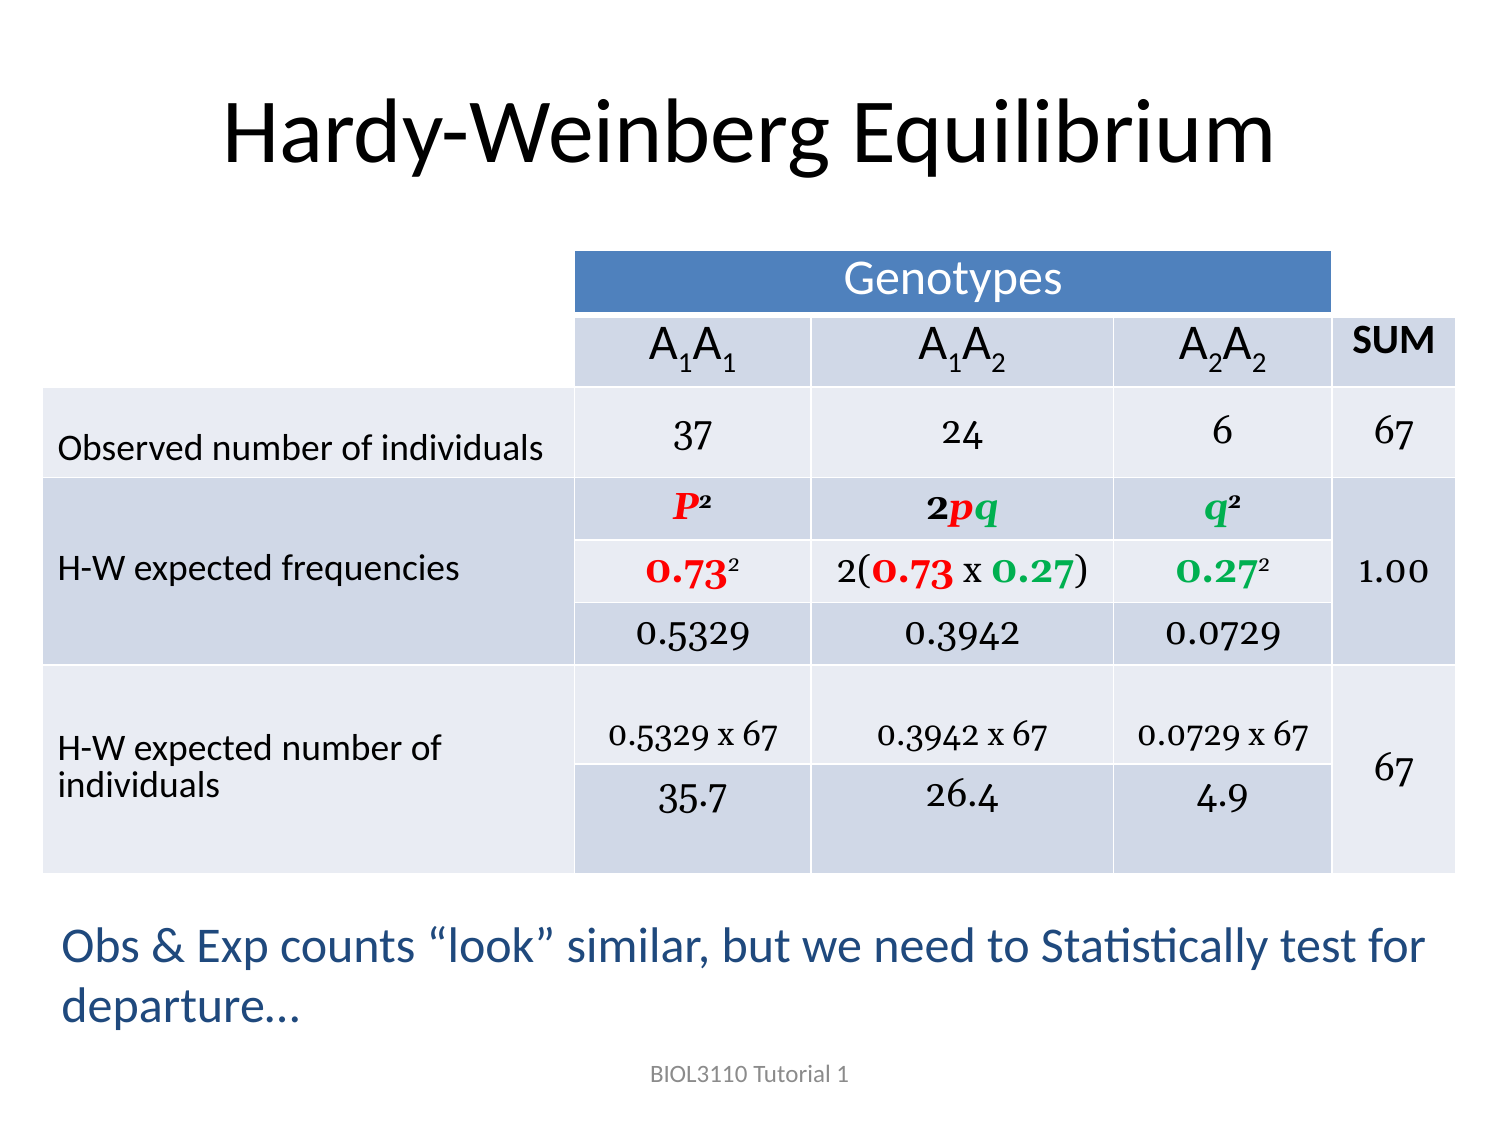

# Hardy-Weinberg Equilibrium
|  | Genotypes |  |  |  |
| --- | --- | --- | --- | --- |
|  | A1A1 | A1A2 | A2A2 | SUM |
| Observed number of individuals | 37 | 24 | 6 | 67 |
| H-W expected frequencies | P2 | 2pq | q2 | 1.00 |
|  | 0.732 | 2(0.73 x 0.27) | 0.272 |  |
|  | 0.5329 | 0.3942 | 0.0729 |  |
| H-W expected number of individuals | 0.5329 x 67 | 0.3942 x 67 | 0.0729 x 67 | 67 |
|  | 35.7 | 26.4 | 4.9 |  |
Obs & Exp counts “look” similar, but we need to Statistically test for departure…
BIOL3110 Tutorial 1